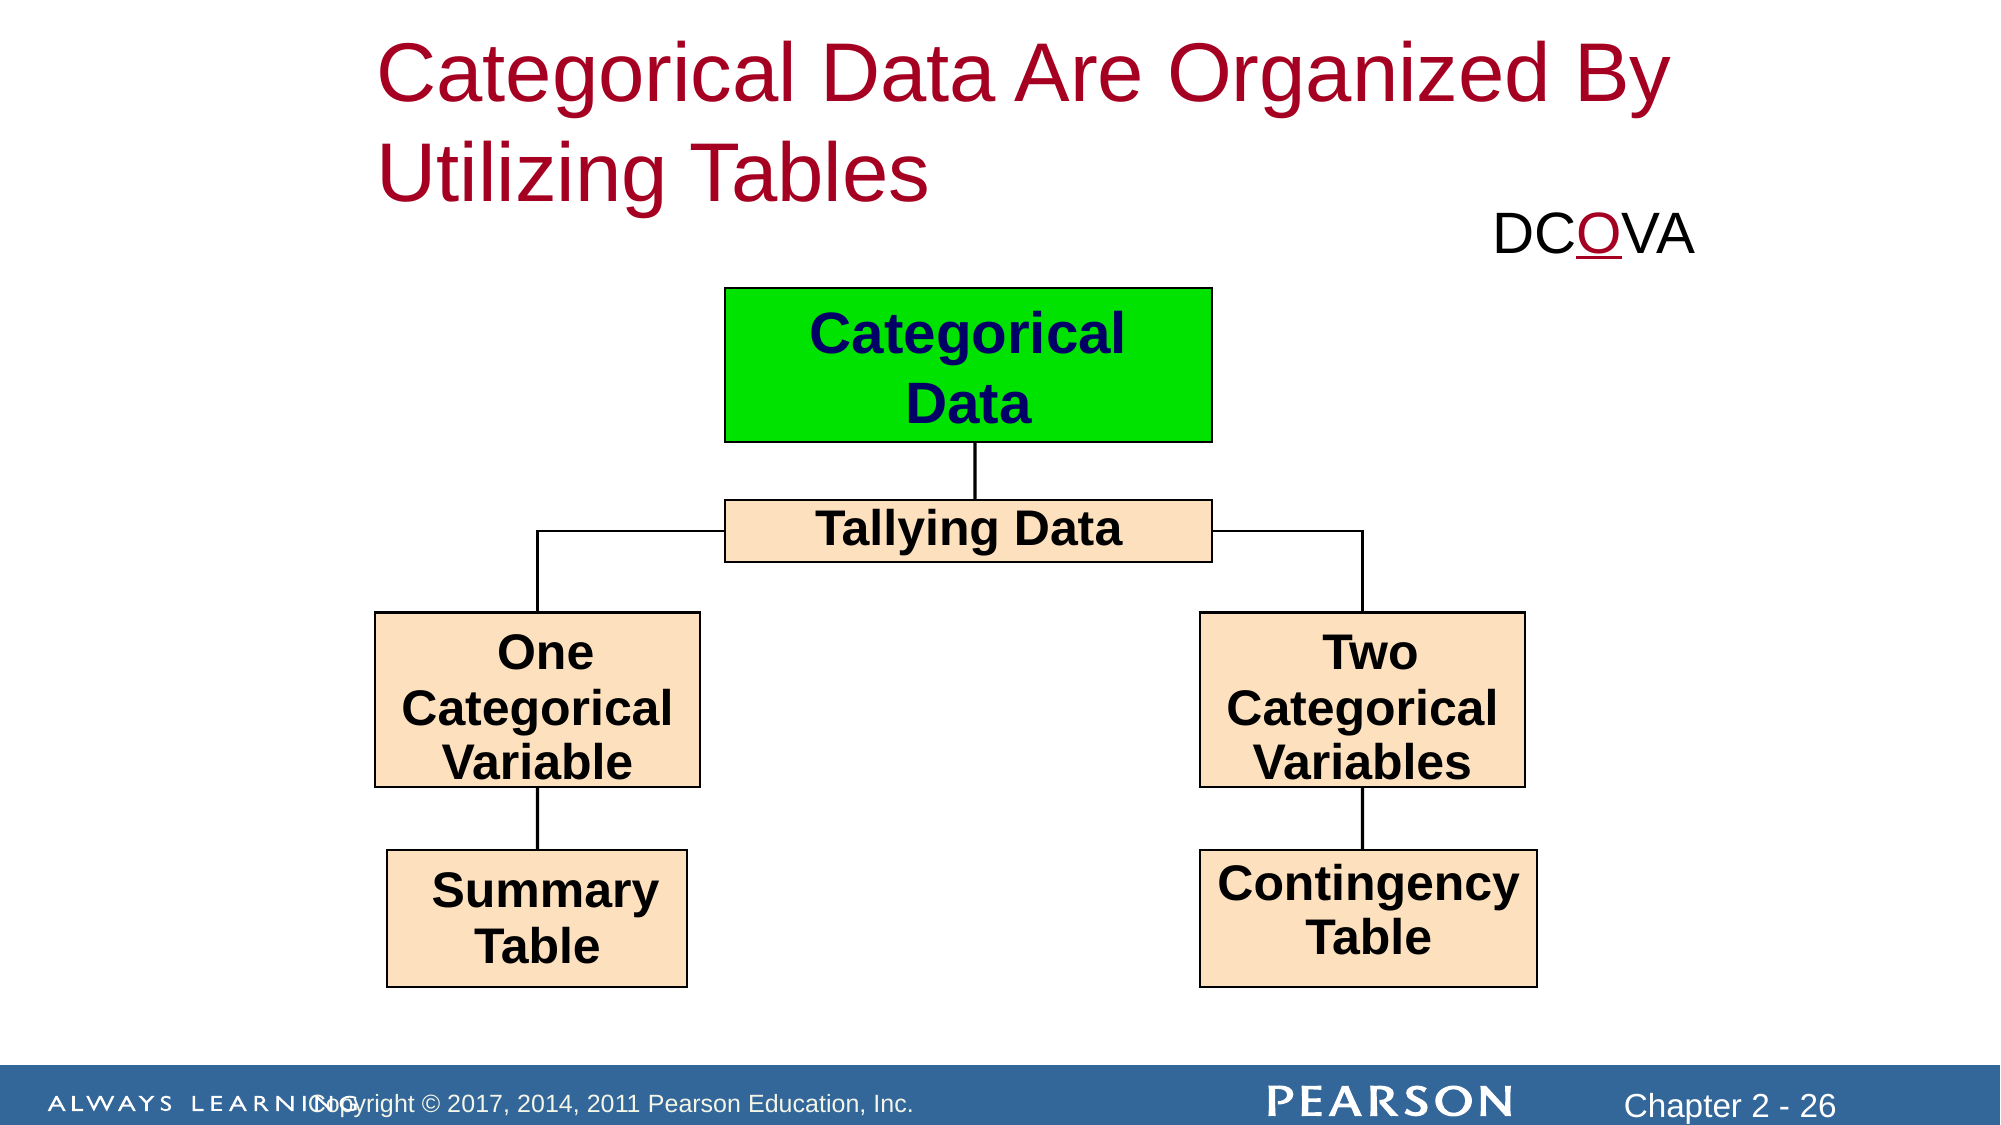

Categorical Data Are Organized By Utilizing Tables
DCOVA
Categorical Data

Tallying Data
 One Categorical Variable
 Two Categorical Variables

 Summary Table
Contingency Table